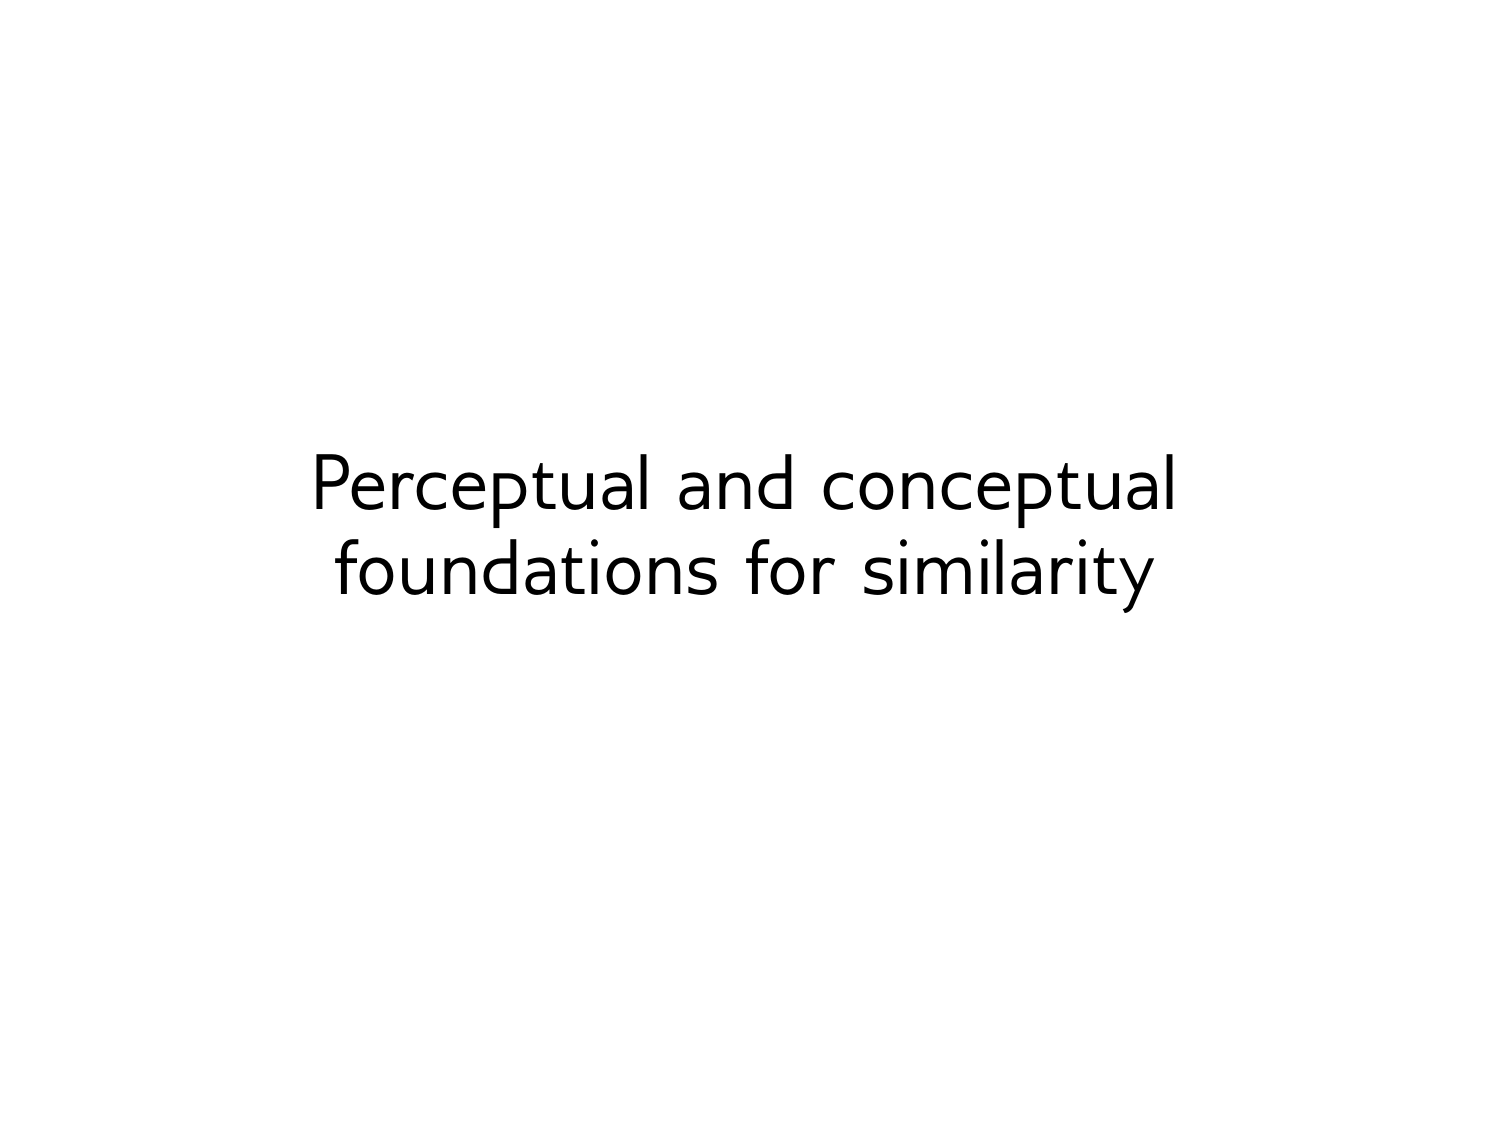

# Perceptual and conceptual foundations for similarity